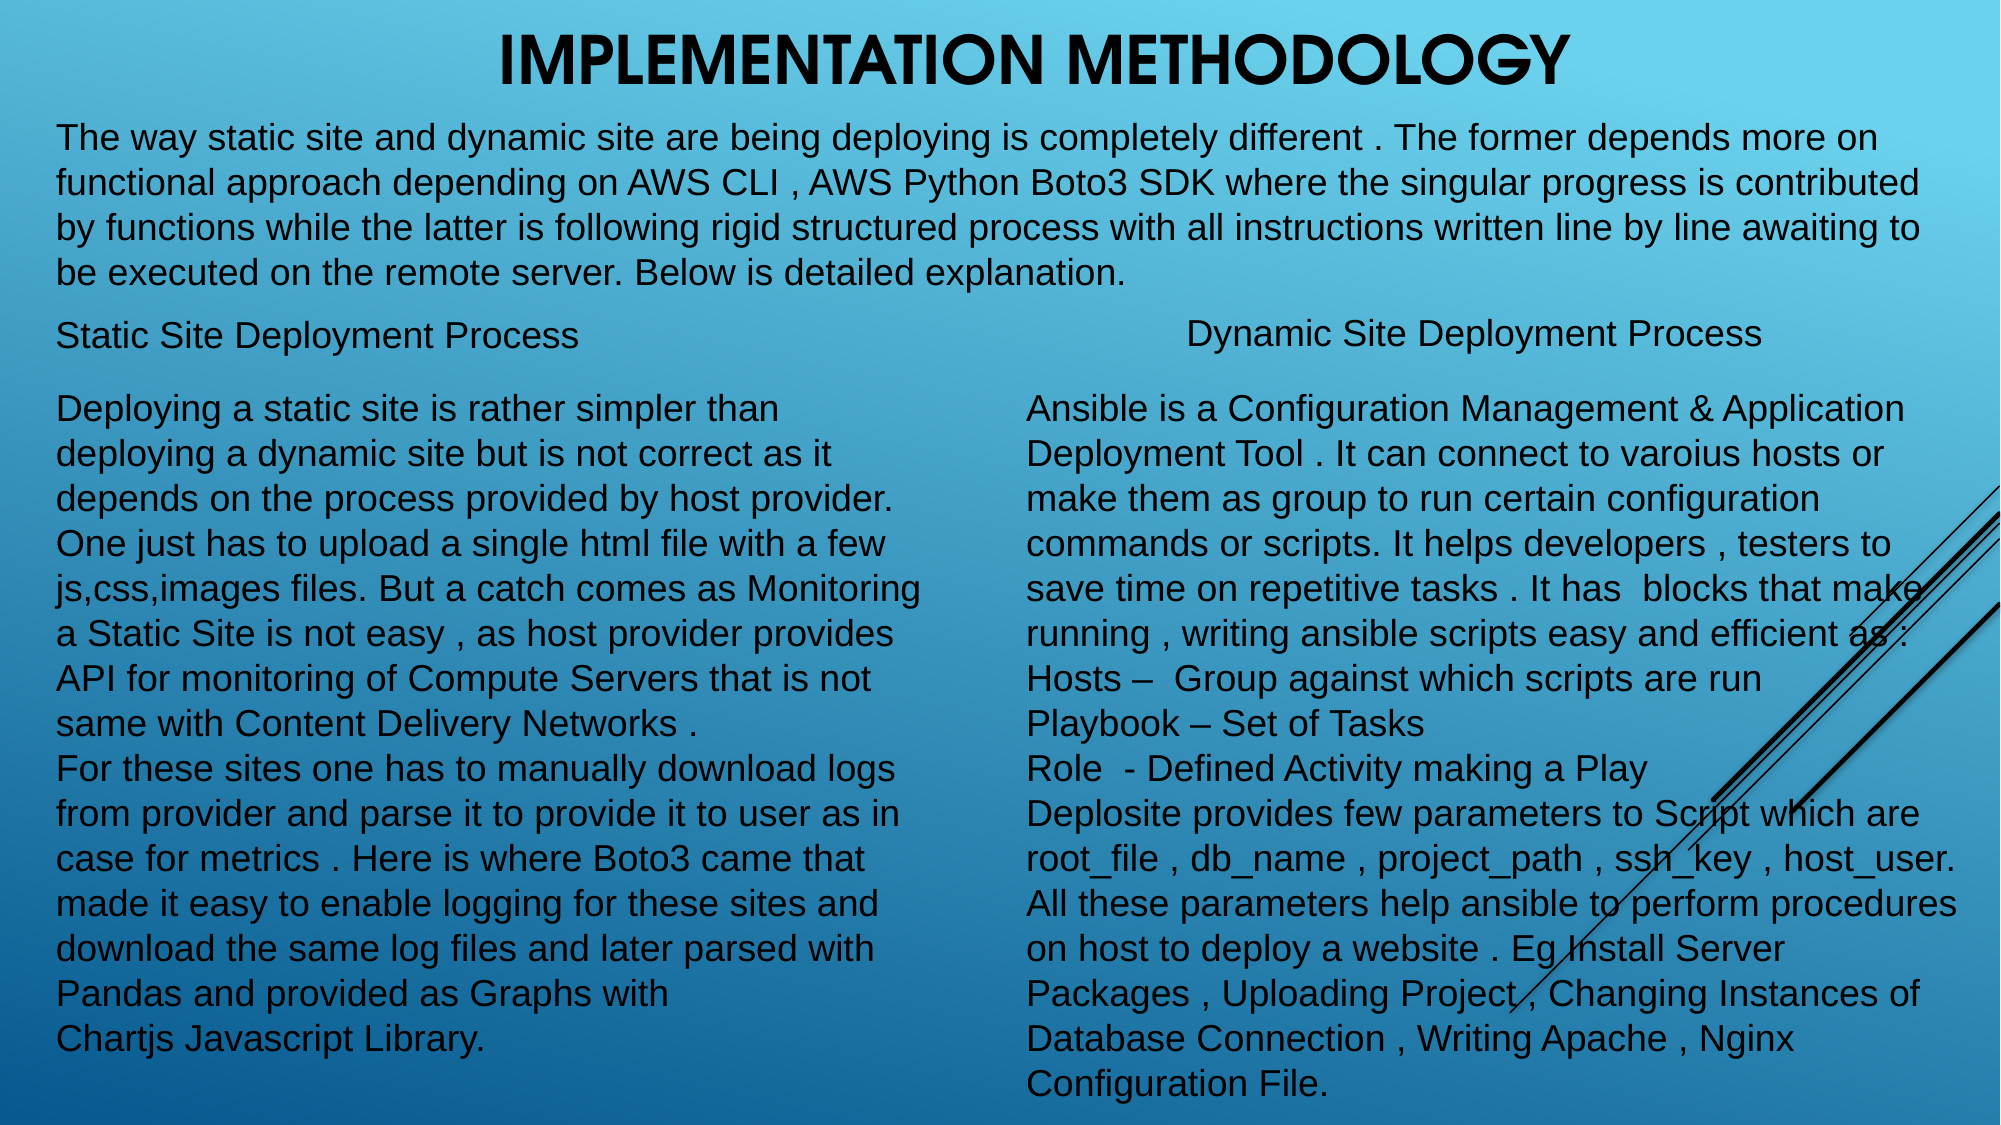

Implementation Methodology
The way static site and dynamic site are being deploying is completely different . The former depends more on functional approach depending on AWS CLI , AWS Python Boto3 SDK where the singular progress is contributed by functions while the latter is following rigid structured process with all instructions written line by line awaiting to be executed on the remote server. Below is detailed explanation.
Dynamic Site Deployment Process
Static Site Deployment Process
Deploying a static site is rather simpler than deploying a dynamic site but is not correct as it depends on the process provided by host provider. One just has to upload a single html file with a few js,css,images files. But a catch comes as Monitoring a Static Site is not easy , as host provider provides API for monitoring of Compute Servers that is not same with Content Delivery Networks .
For these sites one has to manually download logs from provider and parse it to provide it to user as in case for metrics . Here is where Boto3 came that made it easy to enable logging for these sites and download the same log files and later parsed with Pandas and provided as Graphs with Chartjs Javascript Library.
Ansible is a Configuration Management & Application Deployment Tool . It can connect to varoius hosts or make them as group to run certain configuration commands or scripts. It helps developers , testers to save time on repetitive tasks . It has  blocks that make running , writing ansible scripts easy and efficient as :
Hosts –  Group against which scripts are run
Playbook – Set of Tasks
Role  - Defined Activity making a Play
Deplosite provides few parameters to Script which are  root_file , db_name , project_path , ssh_key , host_user.
All these parameters help ansible to perform procedures on host to deploy a website . Eg Install Server Packages , Uploading Project , Changing Instances of Database Connection , Writing Apache , Nginx Configuration File.